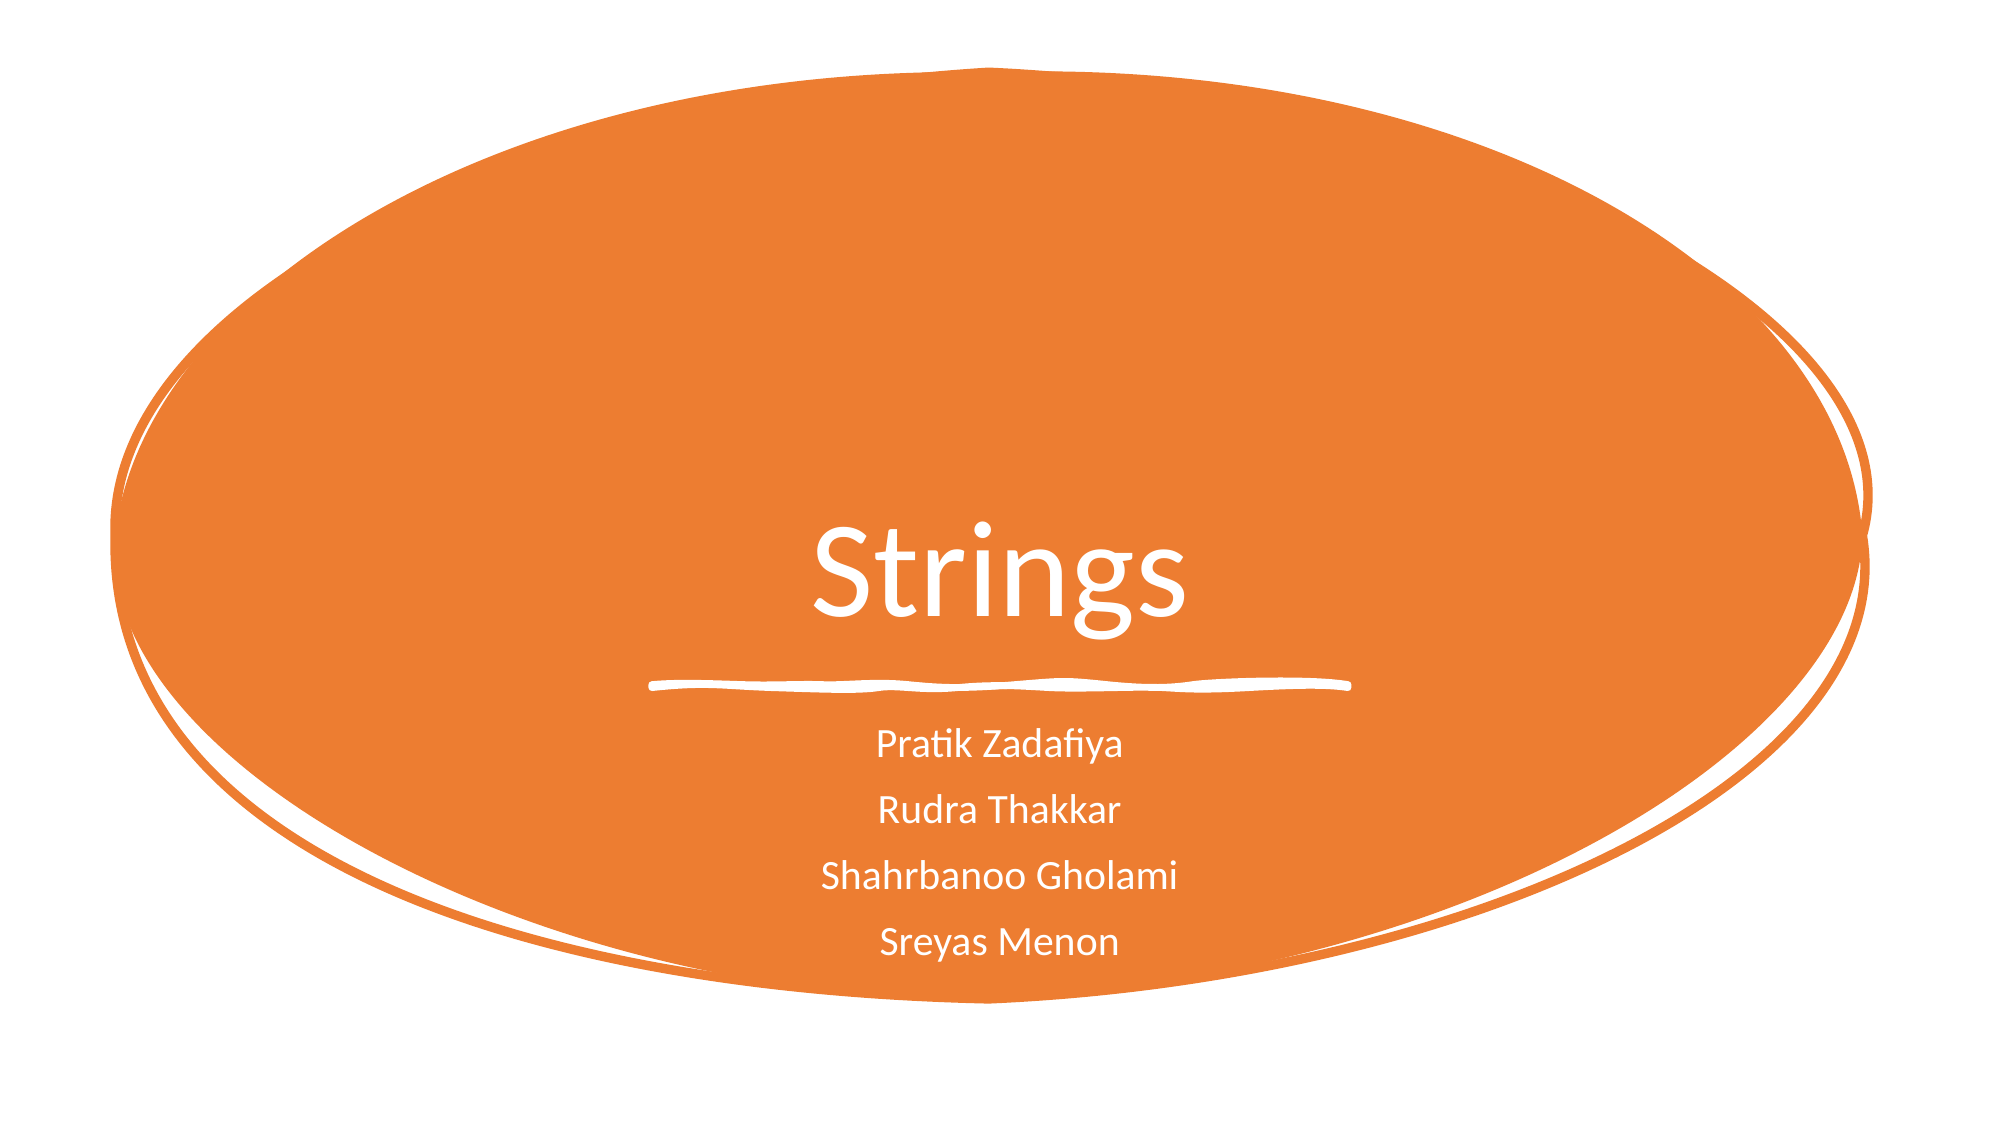

# Strings

Pratik Zadafiya
Rudra Thakkar
Shahrbanoo Gholami
Sreyas Menon